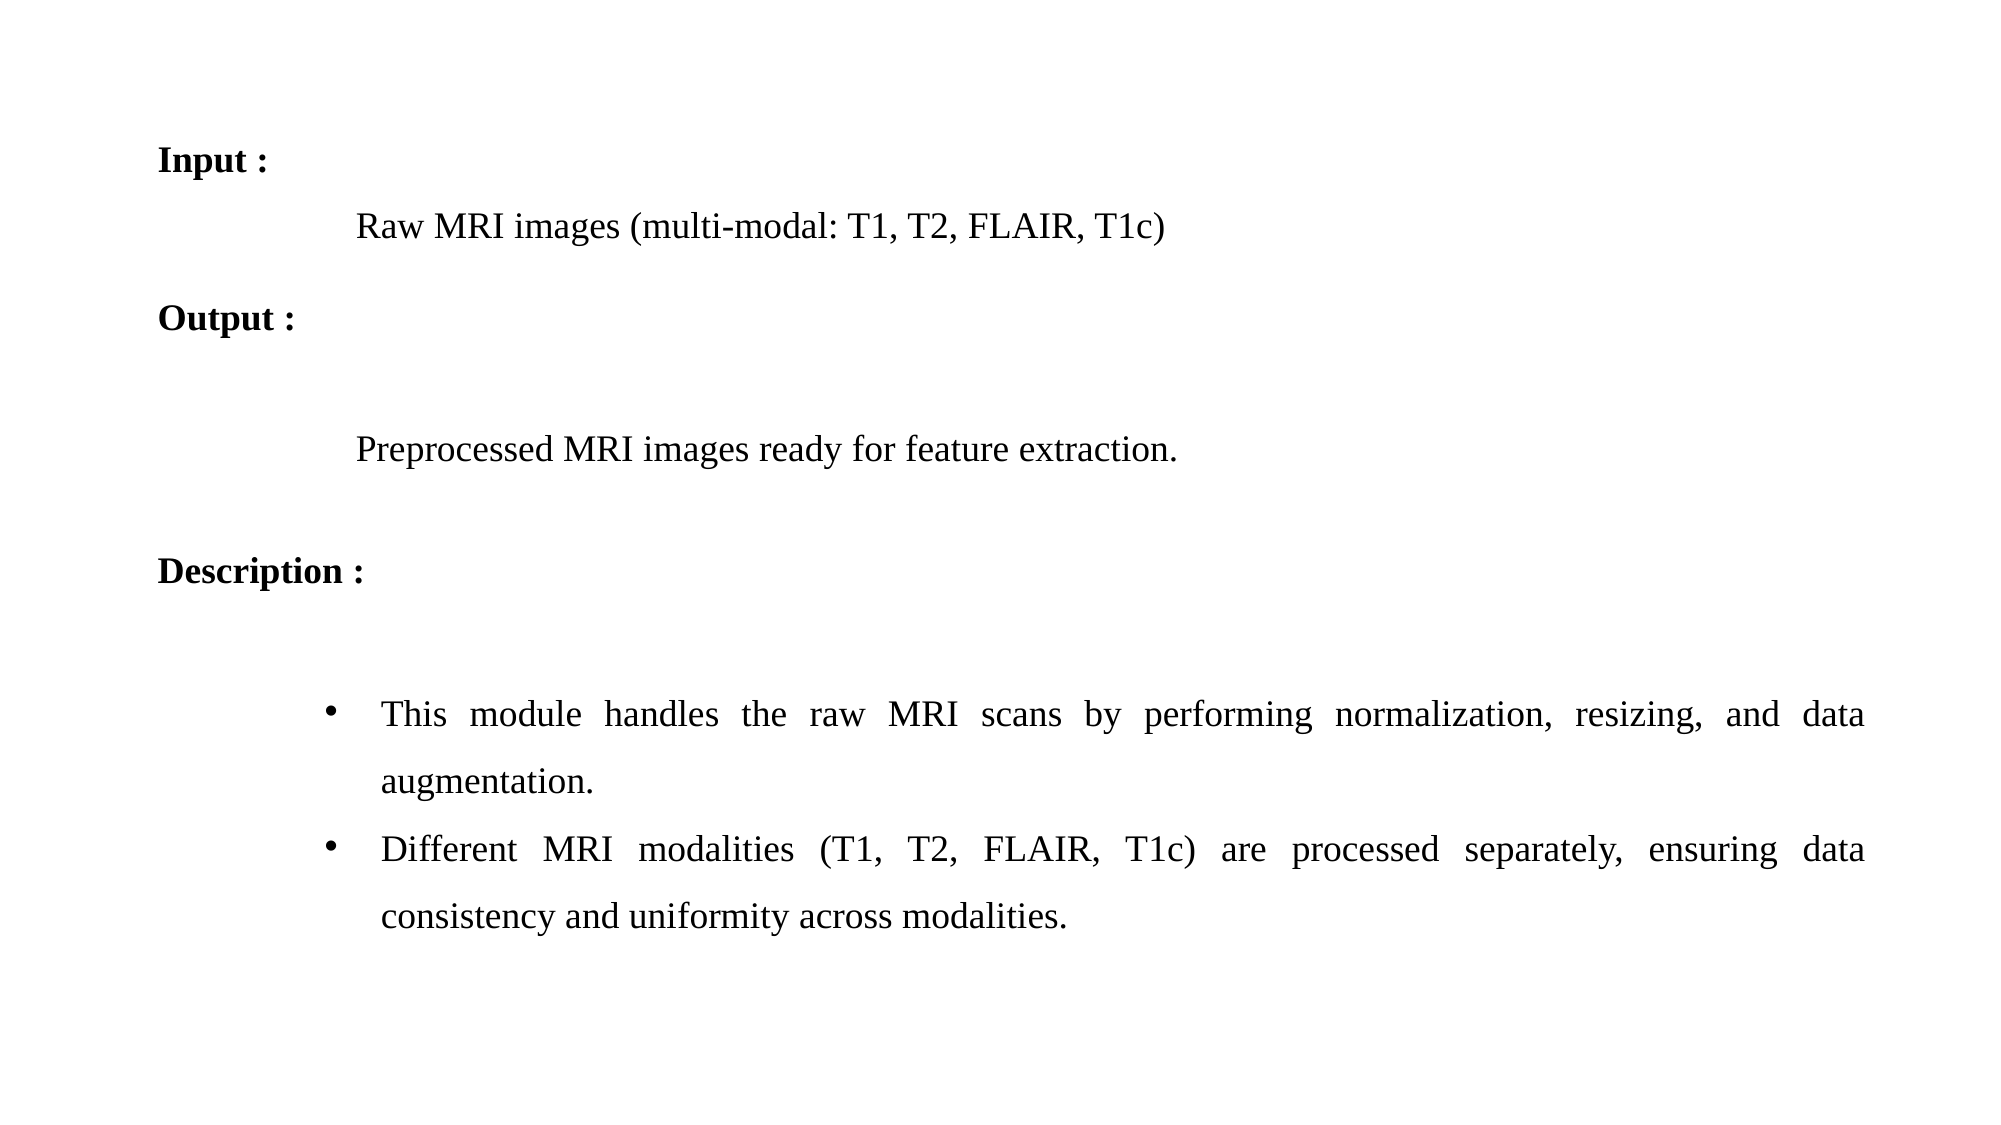

Input :
Raw MRI images (multi-modal: T1, T2, FLAIR, T1c)
Output :
Preprocessed MRI images ready for feature extraction.
Description :
This module handles the raw MRI scans by performing normalization, resizing, and data augmentation.
Different MRI modalities (T1, T2, FLAIR, T1c) are processed separately, ensuring data consistency and uniformity across modalities.